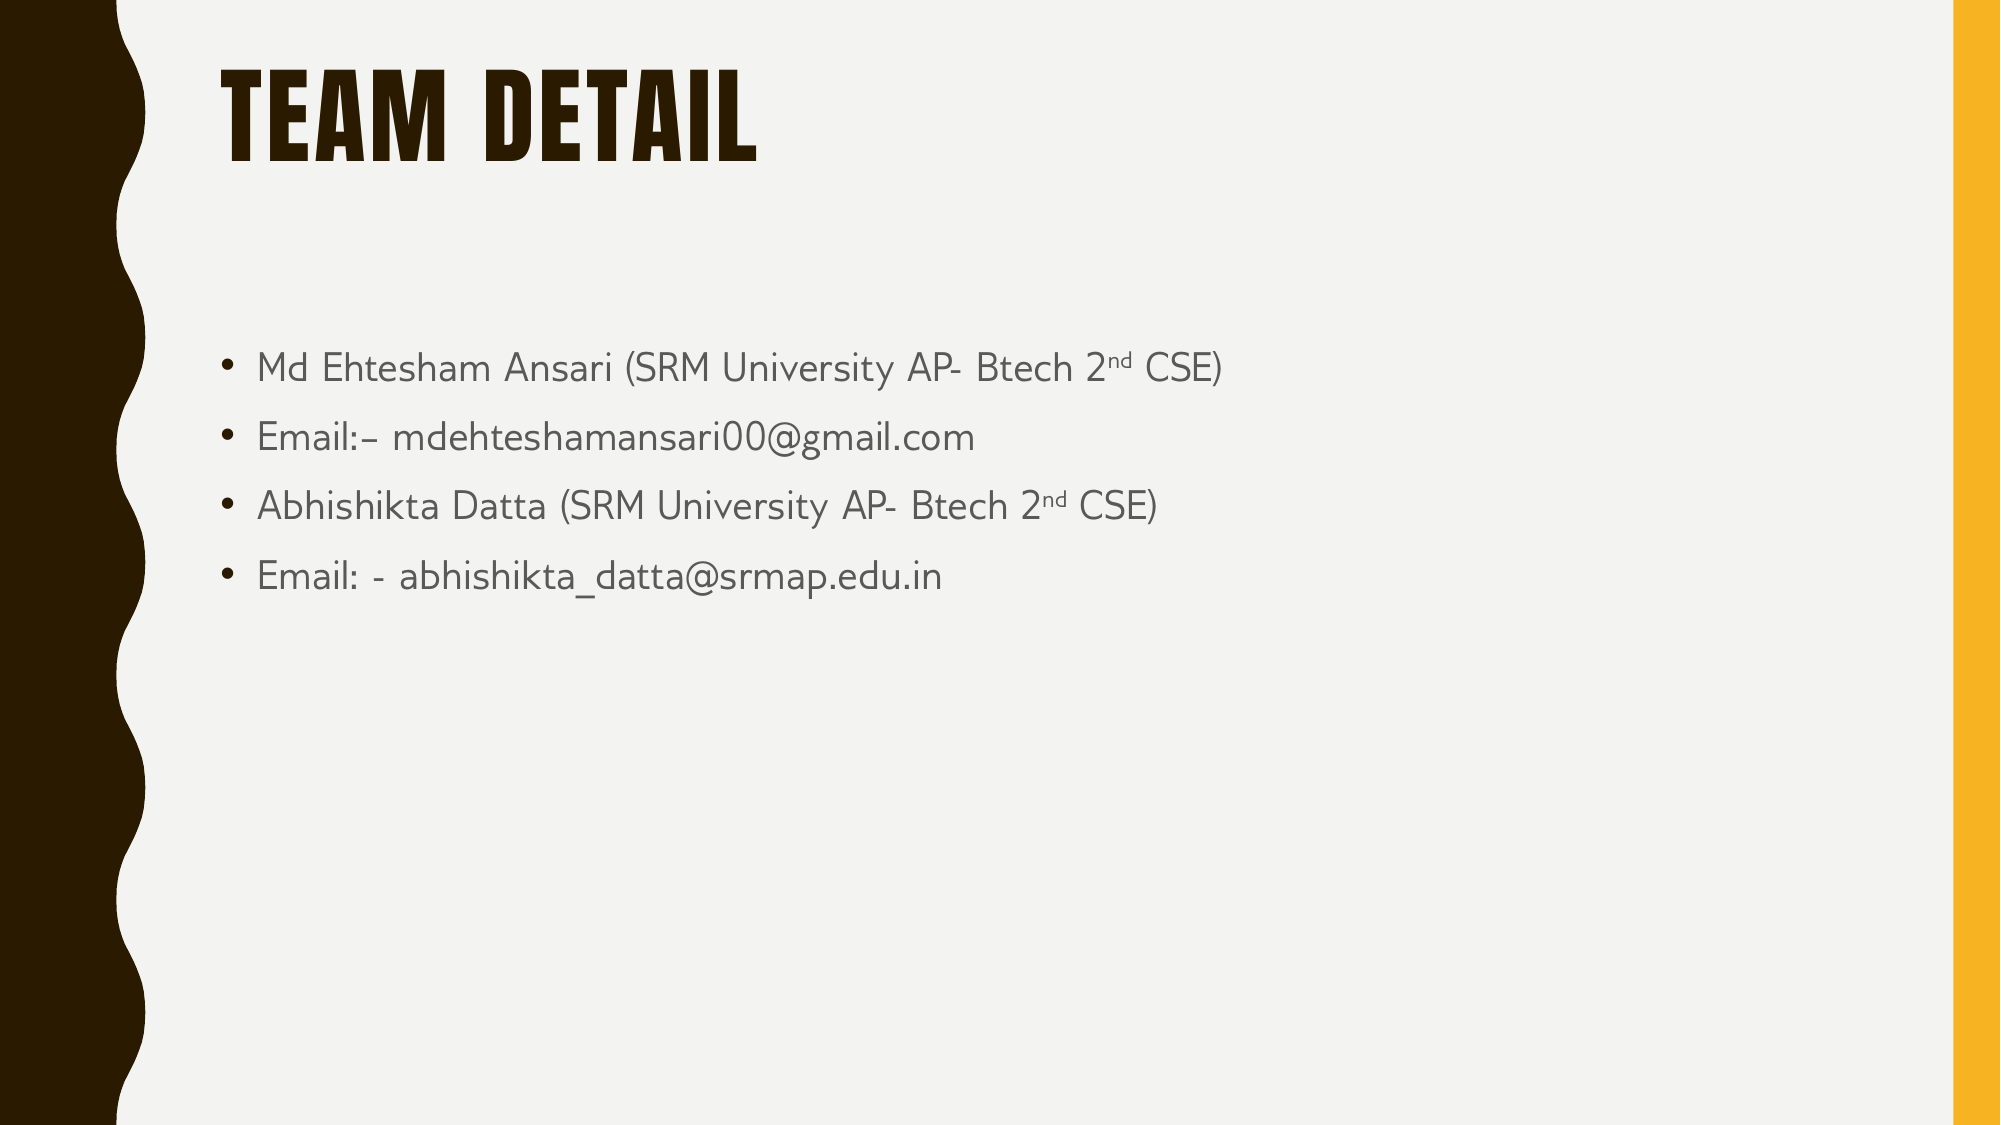

# Team detail
Md Ehtesham Ansari (SRM University AP- Btech 2nd CSE)
Email:– mdehteshamansari00@gmail.com
Abhishikta Datta (SRM University AP- Btech 2nd CSE)
Email: - abhishikta_datta@srmap.edu.in